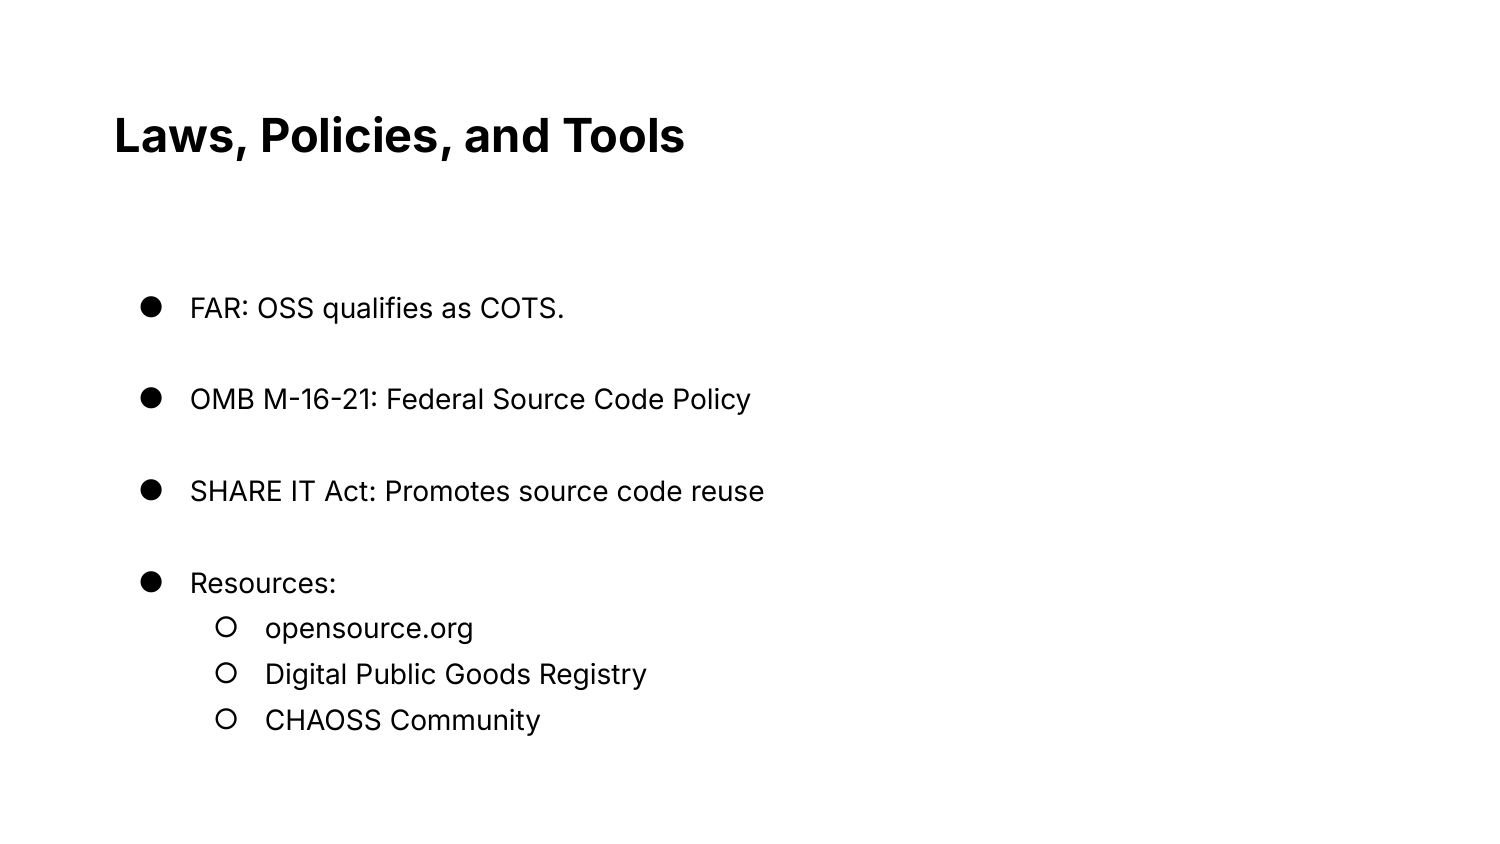

Laws, Policies, and Tools
FAR: OSS qualifies as COTS.

OMB M-16-21: Federal Source Code Policy

SHARE IT Act: Promotes source code reuse

Resources:
opensource.org
Digital Public Goods Registry
CHAOSS Community